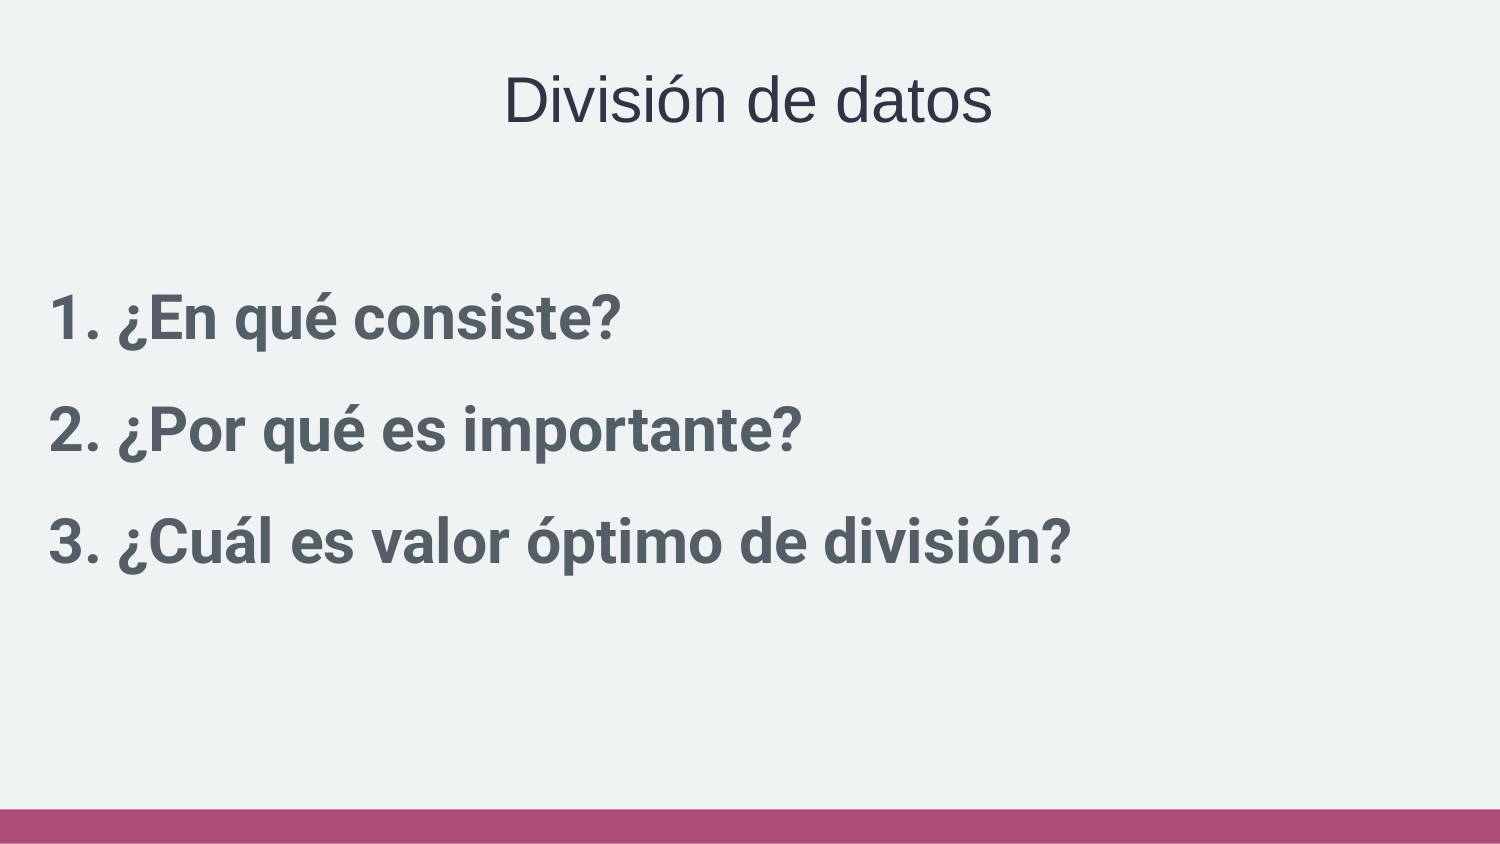

# División de datos
¿En qué consiste?
¿Por qué es importante?
¿Cuál es valor óptimo de división?